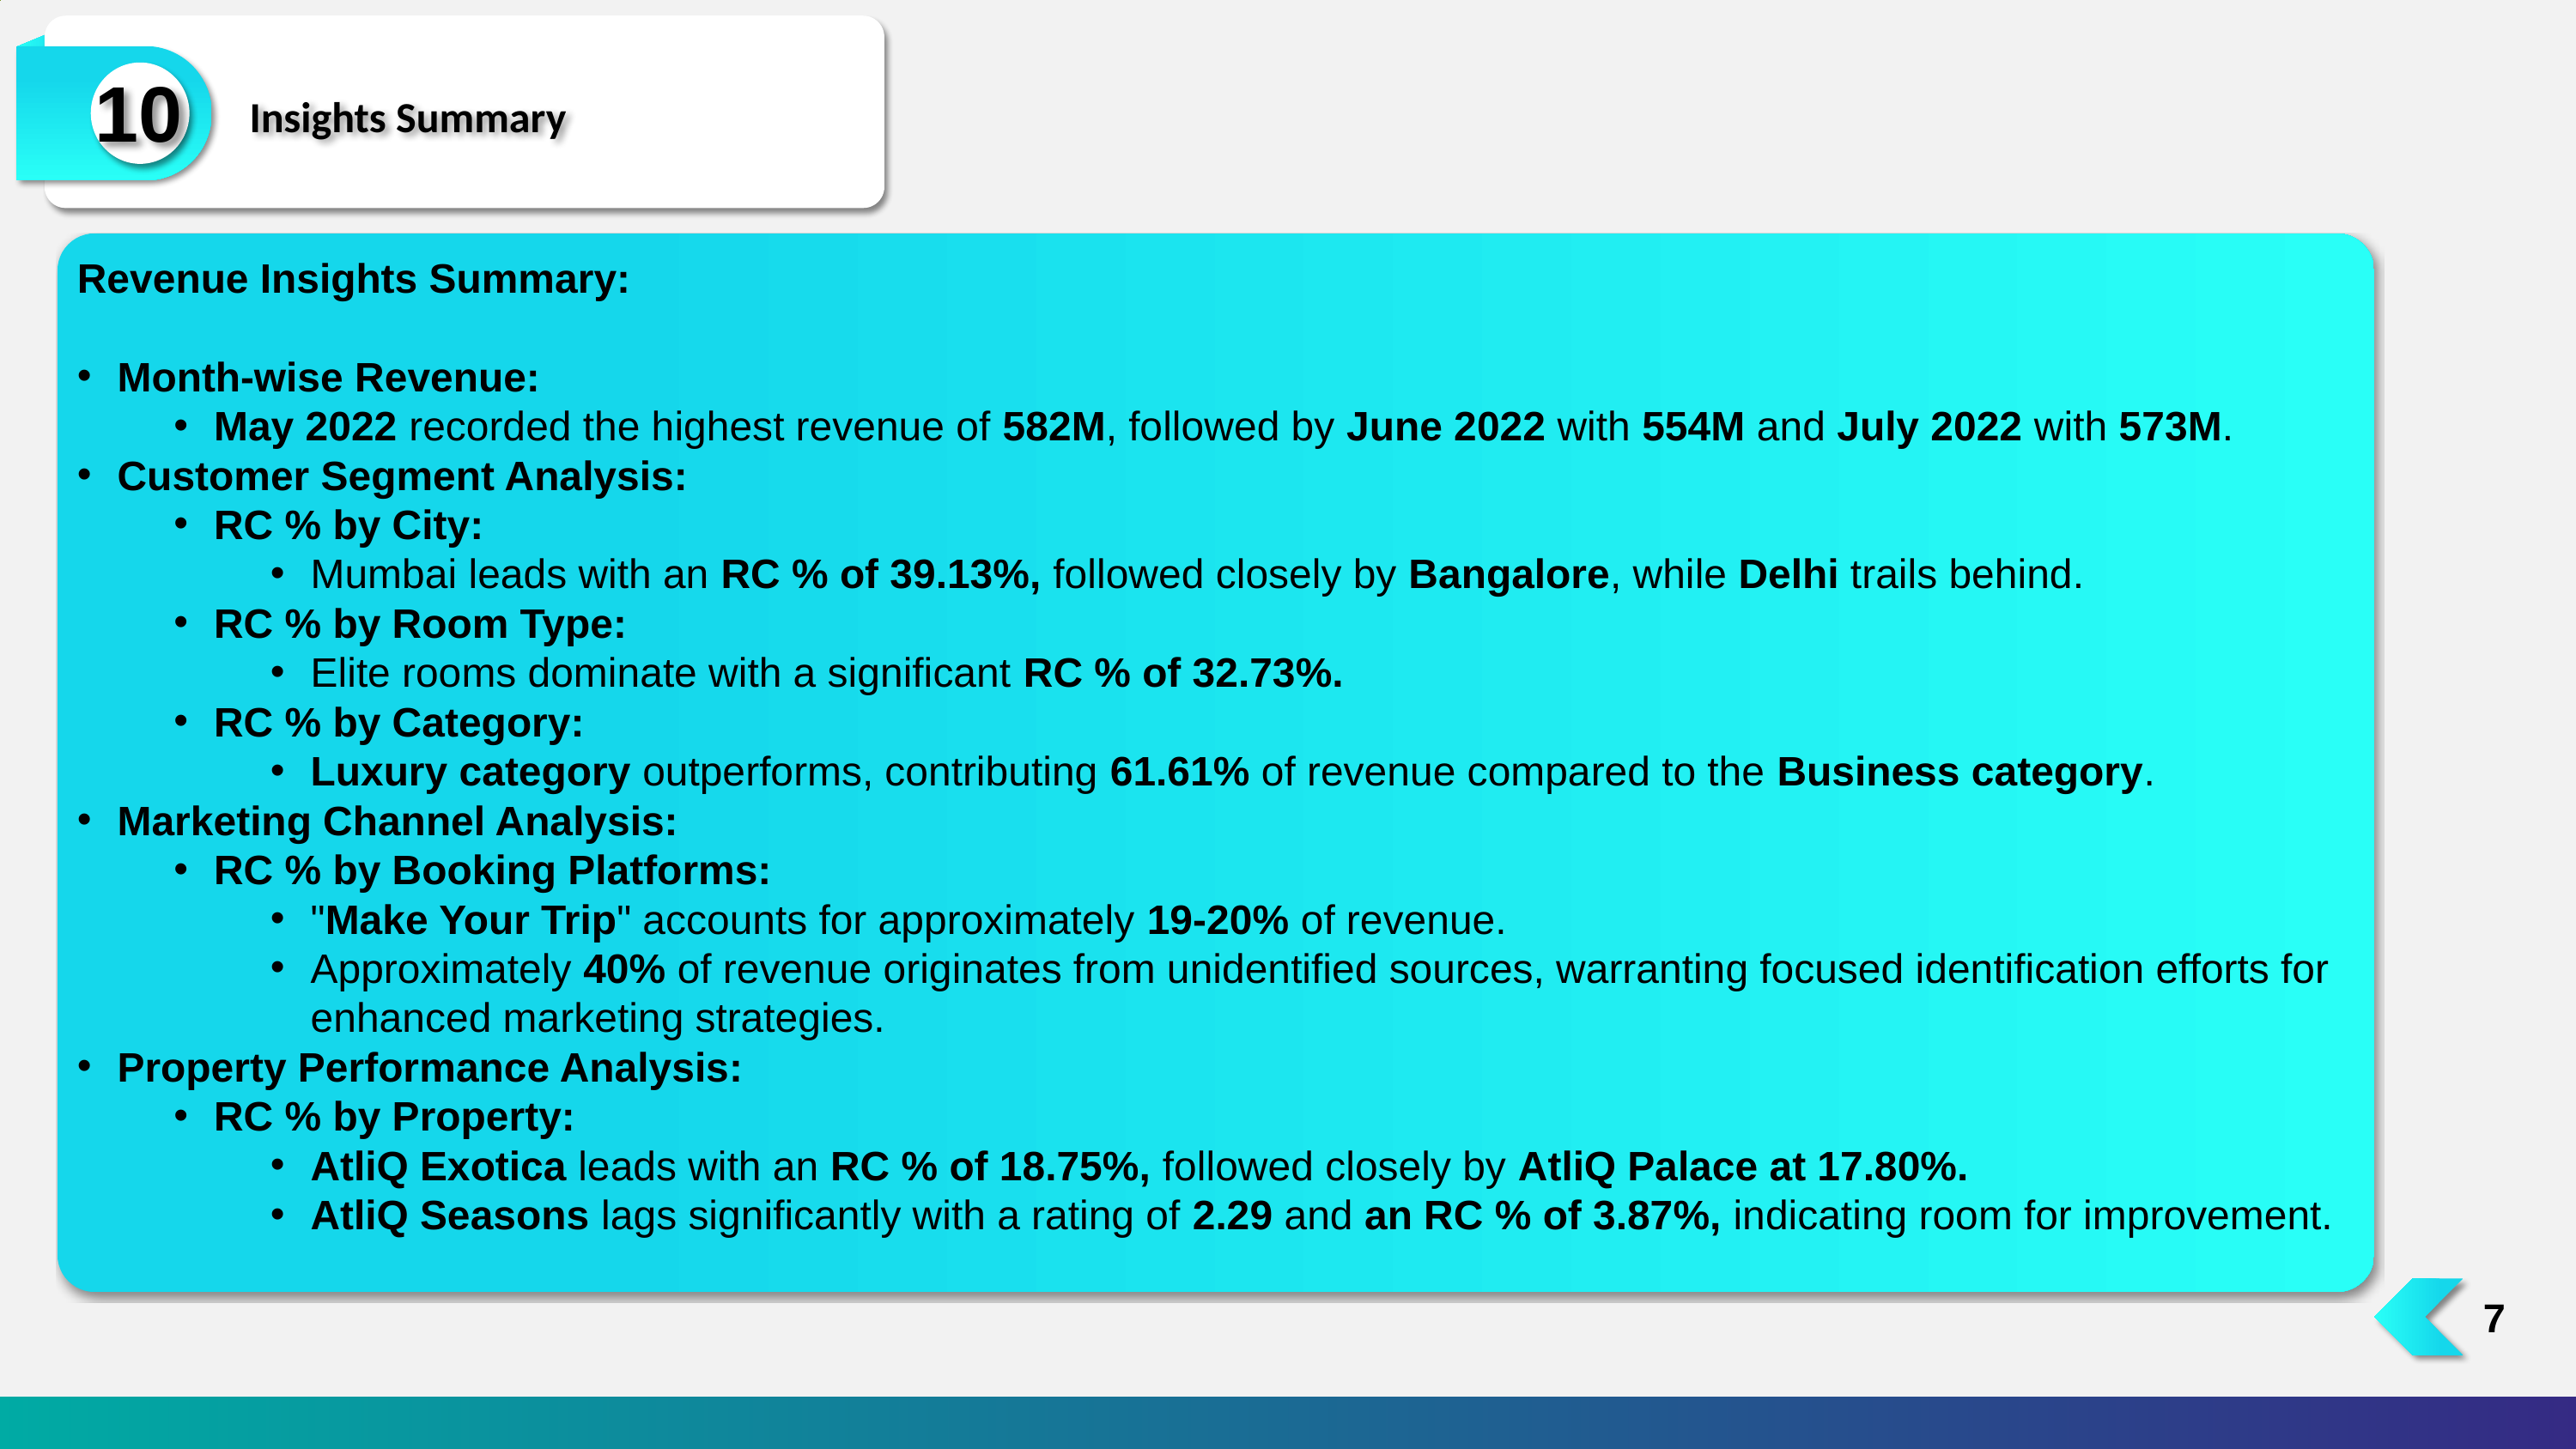

10
Insights Summary

Revenue Insights Summary:
Month-wise Revenue:
May 2022 recorded the highest revenue of 582M, followed by June 2022 with 554M and July 2022 with 573M.
Customer Segment Analysis:
RC % by City:
Mumbai leads with an RC % of 39.13%, followed closely by Bangalore, while Delhi trails behind.
RC % by Room Type:
Elite rooms dominate with a significant RC % of 32.73%.
RC % by Category:
Luxury category outperforms, contributing 61.61% of revenue compared to the Business category.
Marketing Channel Analysis:
RC % by Booking Platforms:
"Make Your Trip" accounts for approximately 19-20% of revenue.
Approximately 40% of revenue originates from unidentified sources, warranting focused identification efforts for enhanced marketing strategies.
Property Performance Analysis:
RC % by Property:
AtliQ Exotica leads with an RC % of 18.75%, followed closely by AtliQ Palace at 17.80%.
AtliQ Seasons lags significantly with a rating of 2.29 and an RC % of 3.87%, indicating room for improvement.

7